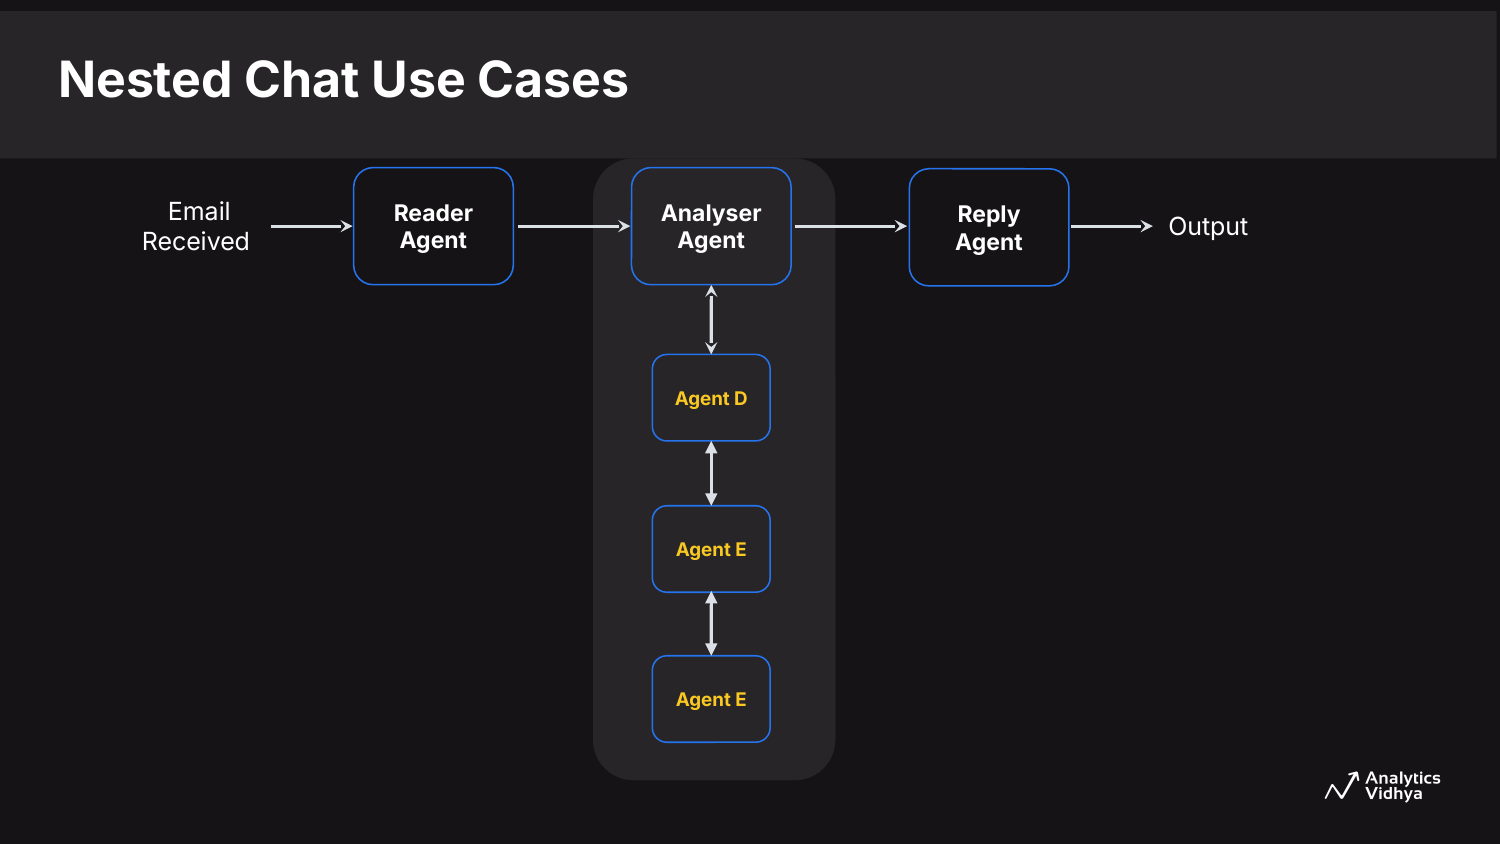

Nested Chat Use Cases

 Email Received

Output

Reader Agent

Analyser Agent
Reply Agent

Agent D
Agent E
Agent E